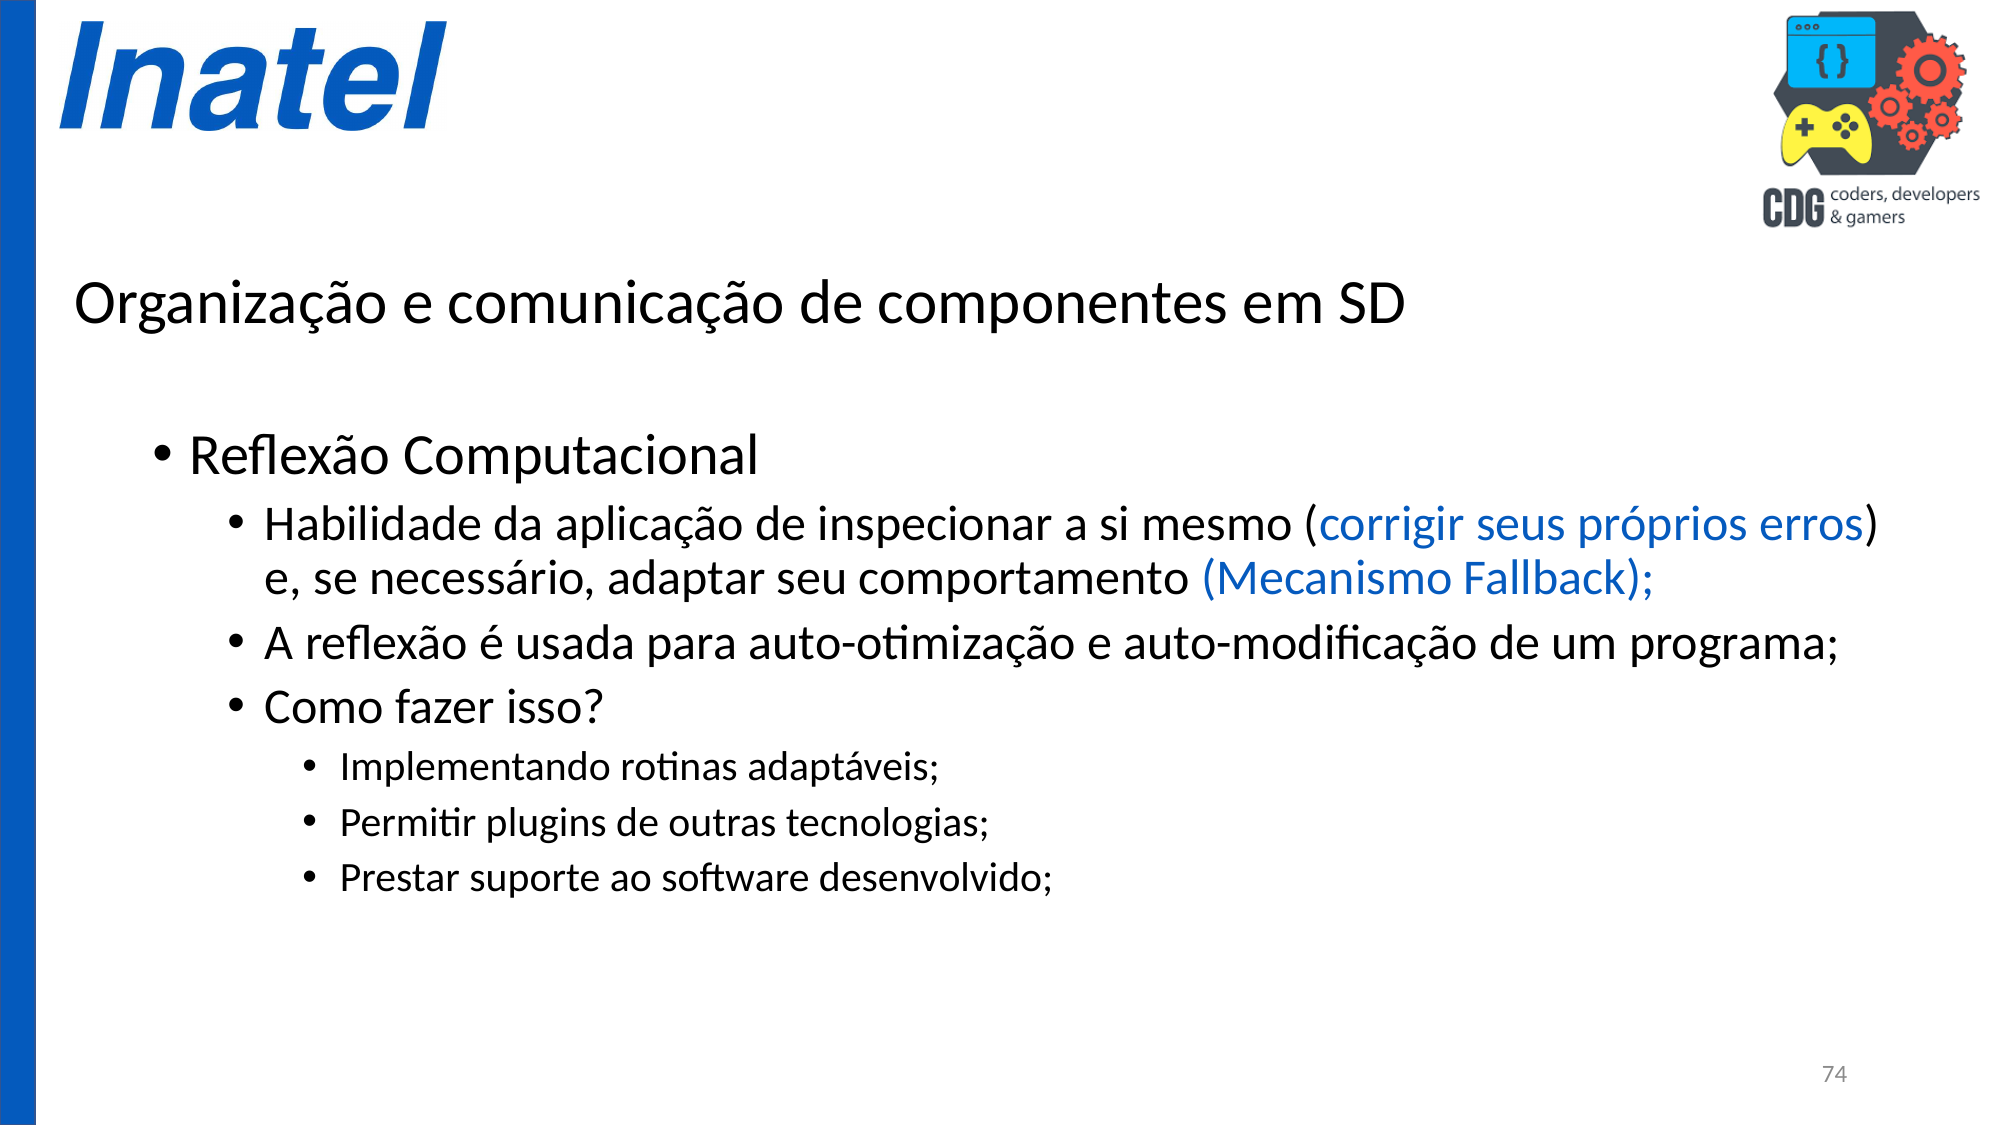

# Organização e comunicação de componentes em SD
Reflexão Computacional
Habilidade da aplicação de inspecionar a si mesmo (corrigir seus próprios erros) e, se necessário, adaptar seu comportamento (Mecanismo Fallback);
A reflexão é usada para auto-otimização e auto-modificação de um programa;
Como fazer isso?
Implementando rotinas adaptáveis;
Permitir plugins de outras tecnologias;
Prestar suporte ao software desenvolvido;
74